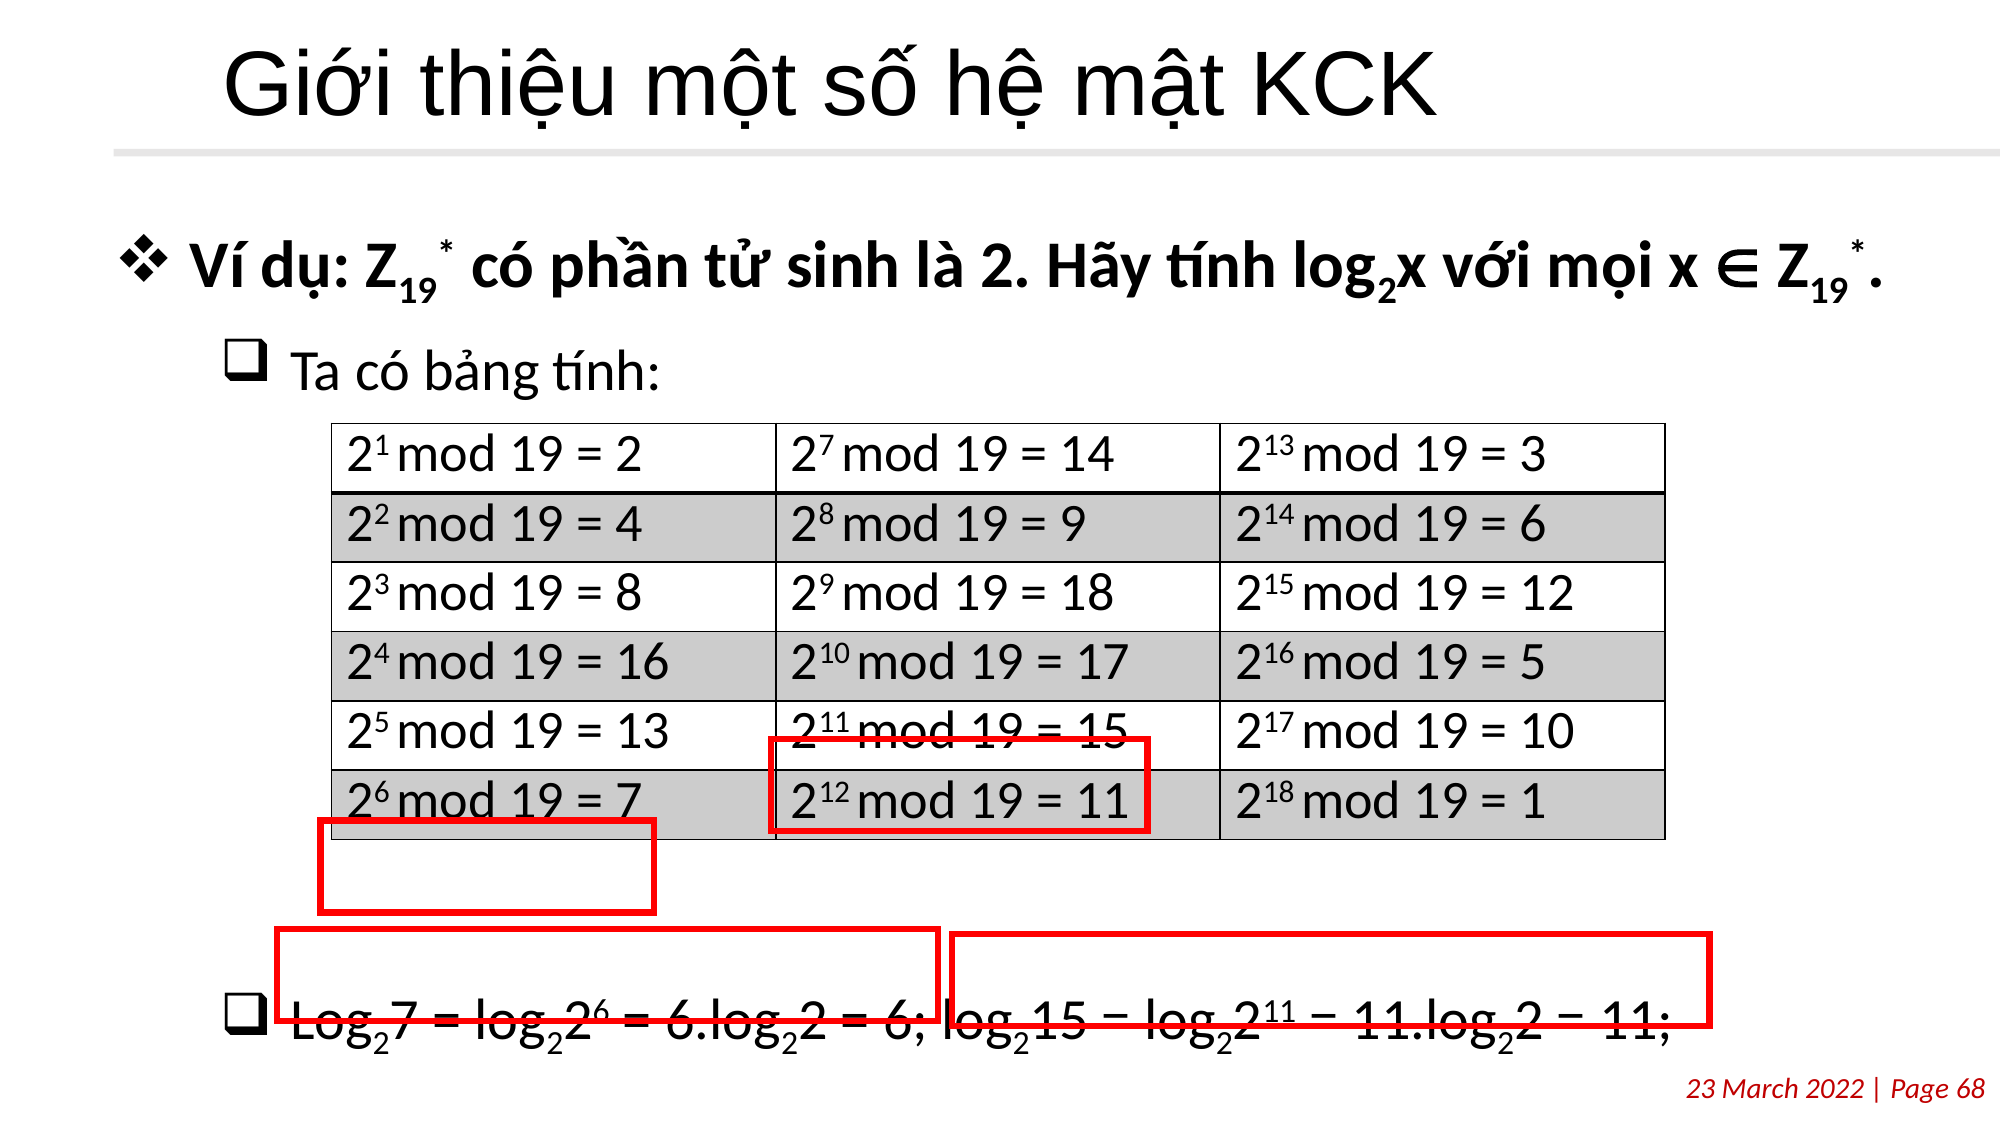

# Giới thiệu một số hệ mật KCK
Ví dụ: Z19* có phần tử sinh là 2. Hãy tính log2x với mọi x ∈ Z19*.
Ta có bảng tính:

Log27 = log226 = 6.log22 = 6; log215 = log2211 = 11.log22 = 11;
| 21 mod 19 = 2 | 27 mod 19 = 14 | 213 mod 19 = 3 |
| --- | --- | --- |
| 22 mod 19 = 4 | 28 mod 19 = 9 | 214 mod 19 = 6 |
| 23 mod 19 = 8 | 29 mod 19 = 18 | 215 mod 19 = 12 |
| 24 mod 19 = 16 | 210 mod 19 = 17 | 216 mod 19 = 5 |
| 25 mod 19 = 13 | 211 mod 19 = 15 | 217 mod 19 = 10 |
| 26 mod 19 = 7 | 212 mod 19 = 11 | 218 mod 19 = 1 |